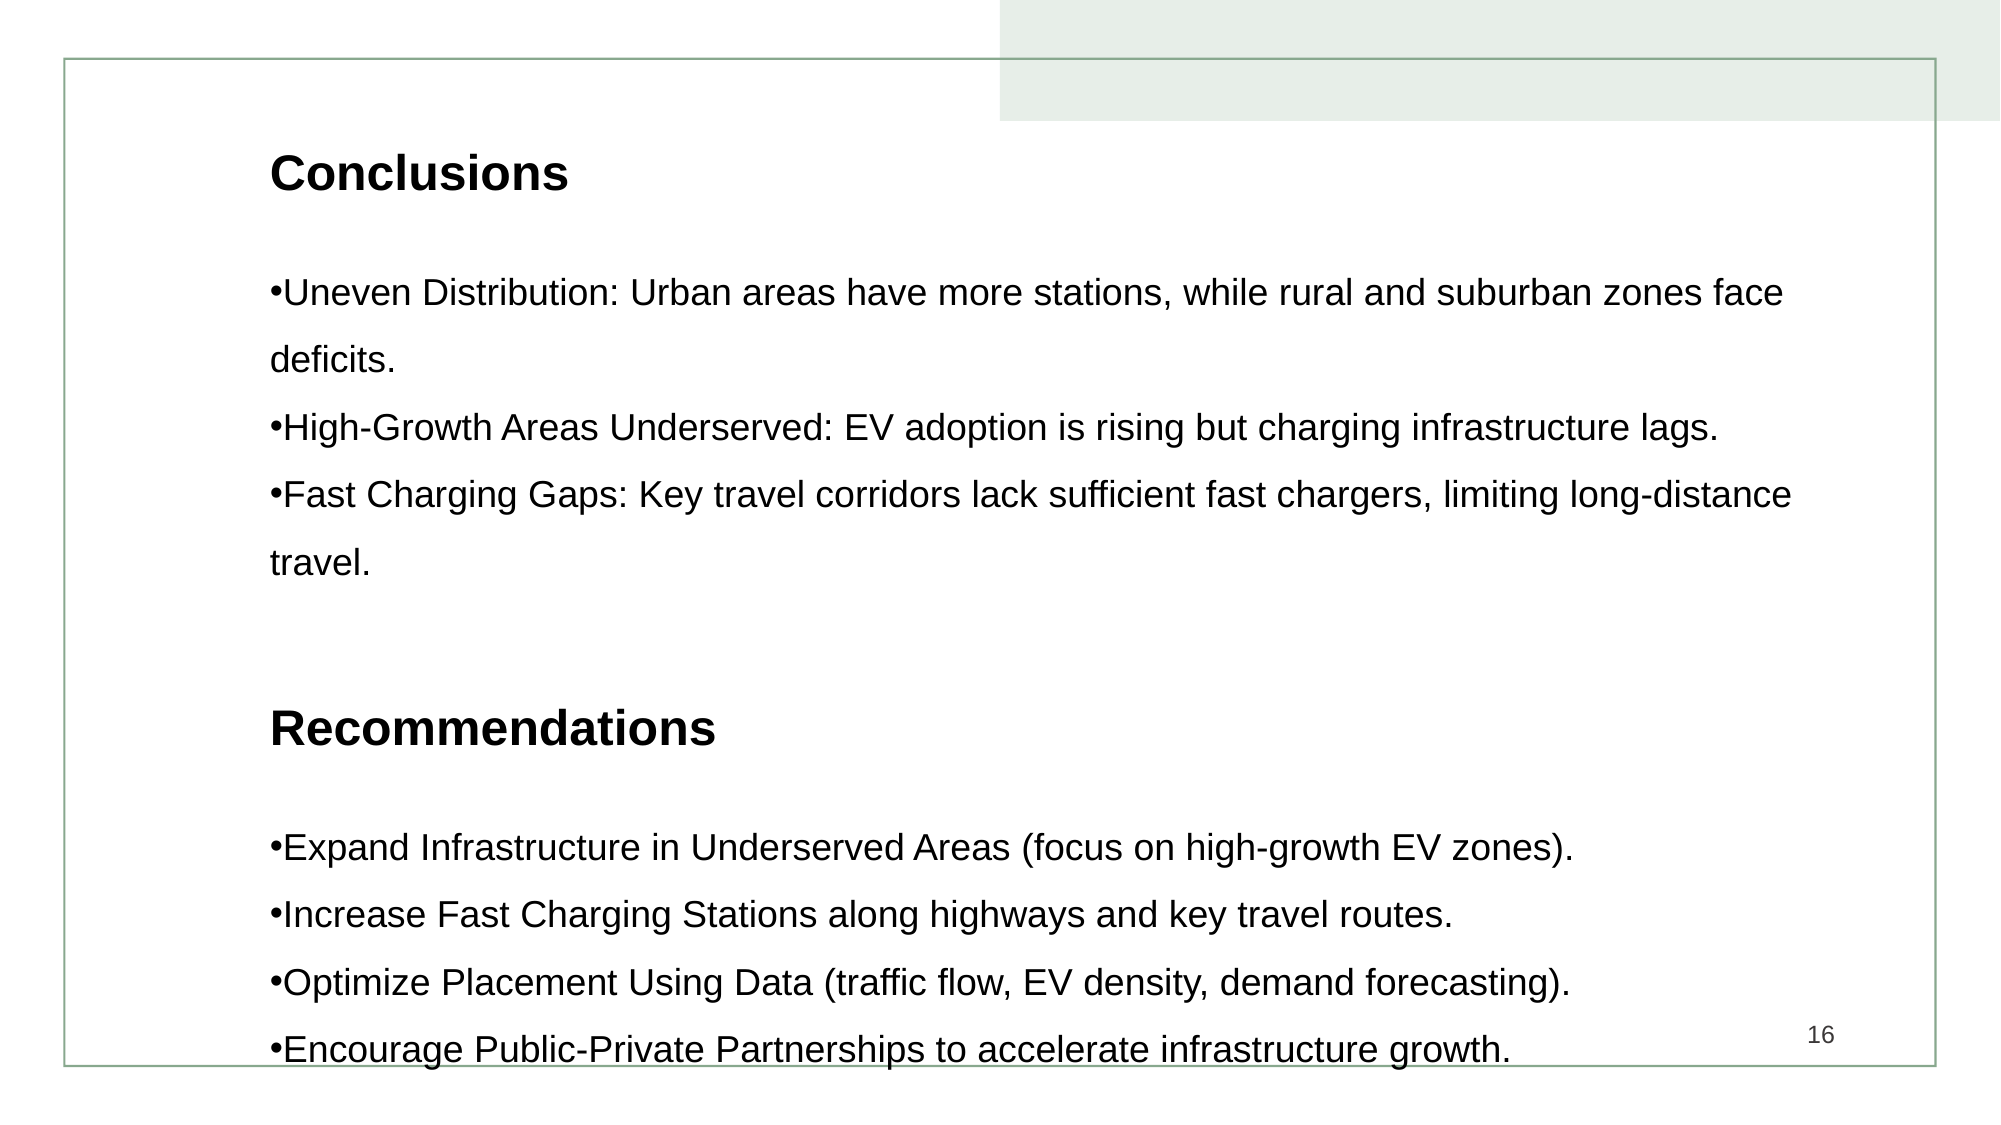

Conclusions

Uneven Distribution: Urban areas have more stations, while rural and suburban zones face deficits.
High-Growth Areas Underserved: EV adoption is rising but charging infrastructure lags.
Fast Charging Gaps: Key travel corridors lack sufficient fast chargers, limiting long-distance travel.

Recommendations

Expand Infrastructure in Underserved Areas (focus on high-growth EV zones).
Increase Fast Charging Stations along highways and key travel routes.
Optimize Placement Using Data (traffic flow, EV density, demand forecasting).
Encourage Public-Private Partnerships to accelerate infrastructure growth.

16